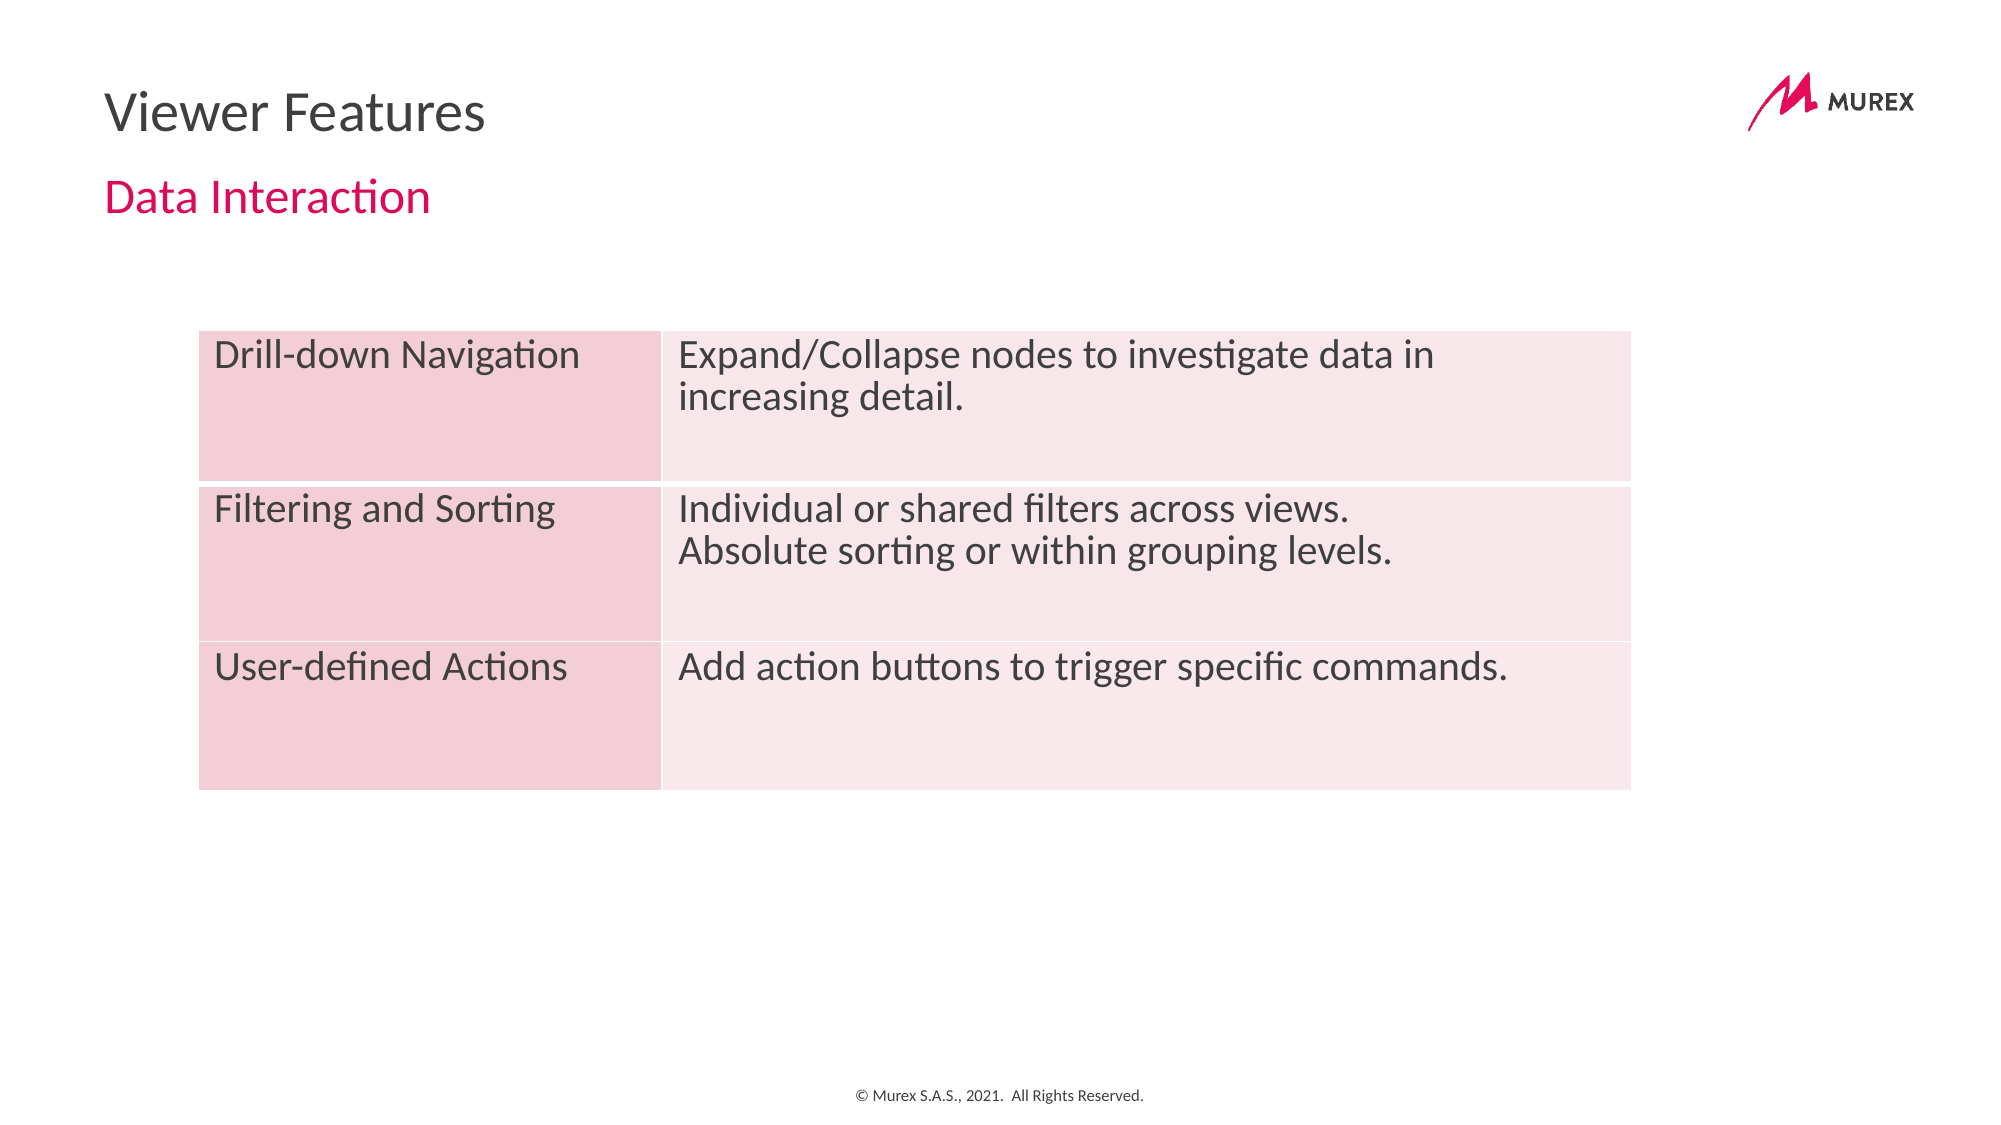

# Viewer Features
Data Interaction

| Drill-down Navigation | Expand/Collapse nodes to investigate data in increasing detail. |
| --- | --- |
| Filtering and Sorting | Individual or shared filters across views. Absolute sorting or within grouping levels. |
| User-defined Actions | Add action buttons to trigger specific commands. |